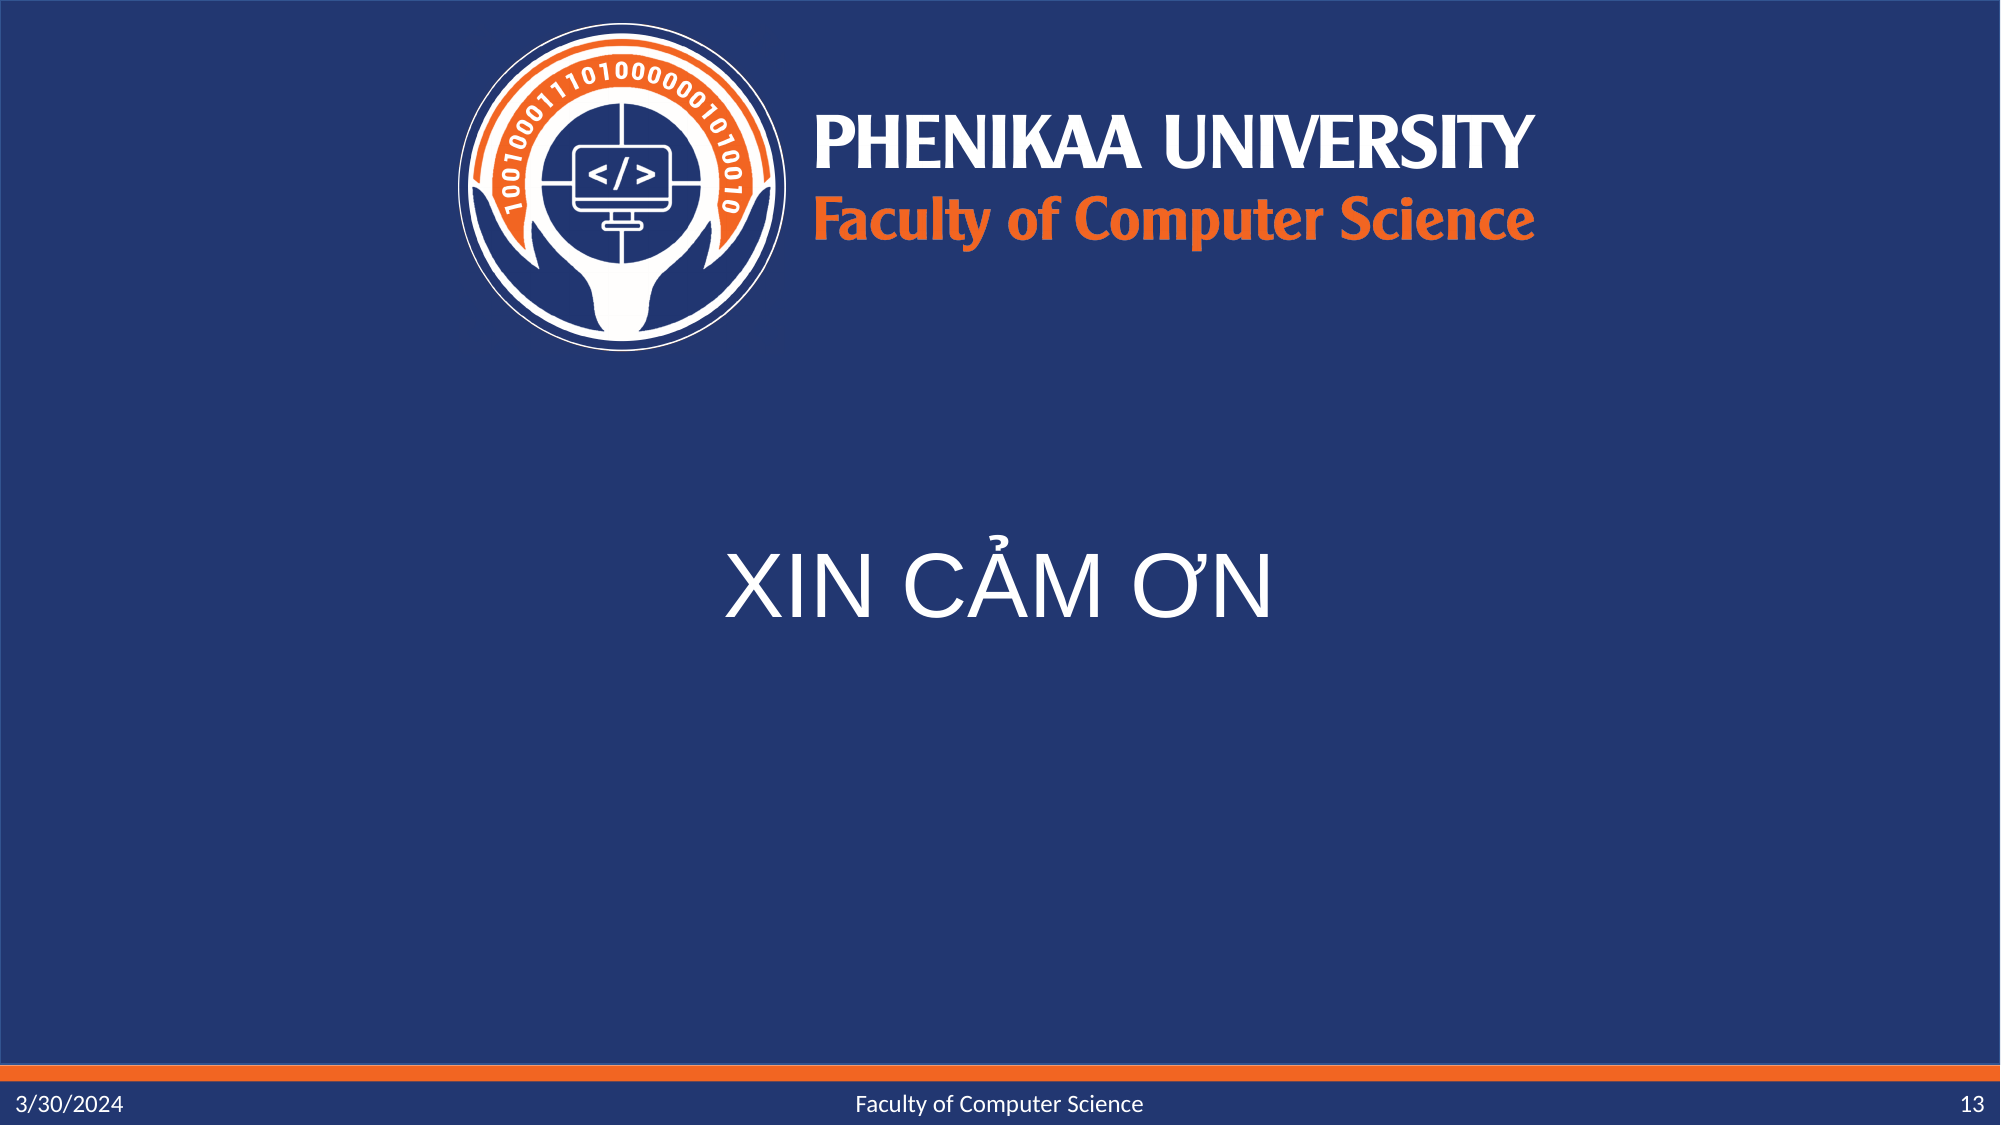

# XIN CẢM ƠN
3/30/2024
Faculty of Computer Science
13